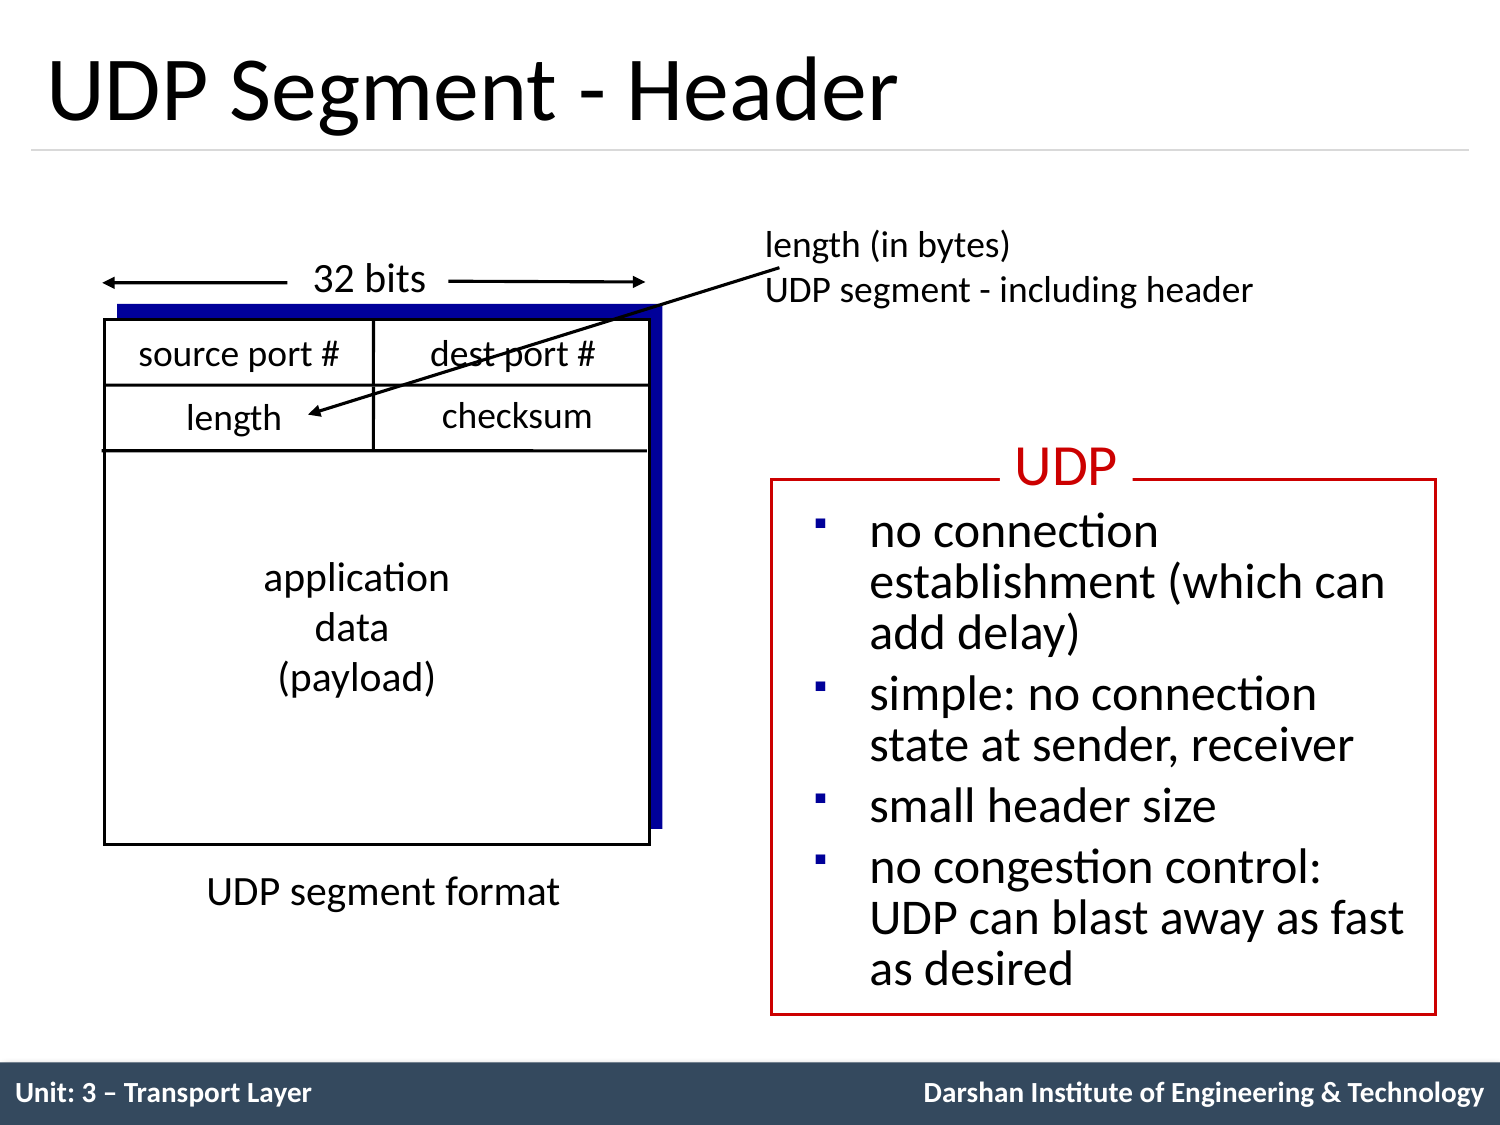

# UDP Segment - Header

length (in bytes)
UDP segment - including header
32 bits

source port #
dest port #
checksum

length

UDP

no connection establishment (which can add delay)
simple: no connection state at sender, receiver
small header size
no congestion control: UDP can blast away as fast as desired
application
data
(payload)
UDP segment format